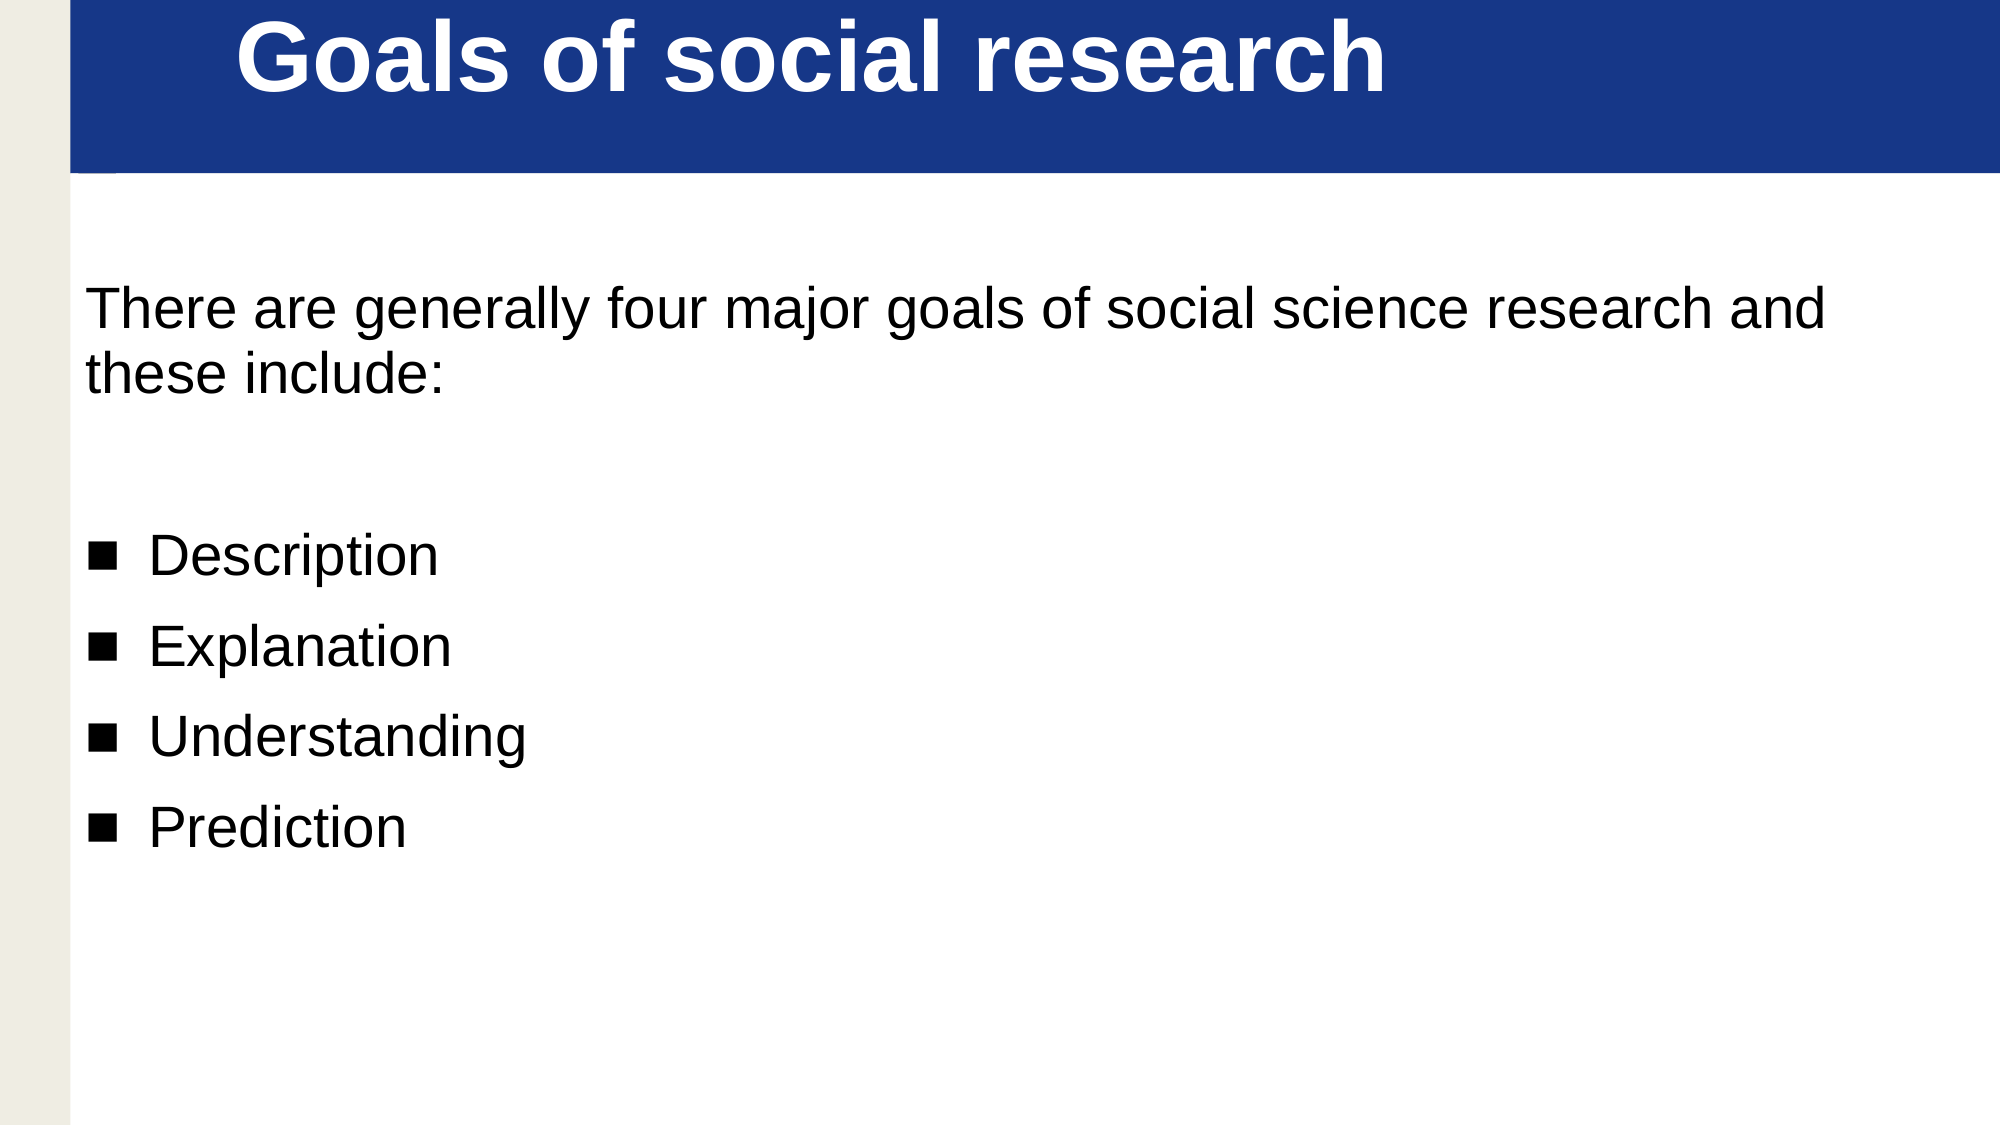

# Goals of social research

There are generally four major goals of social science research and these include:

Description
Explanation
Understanding
Prediction